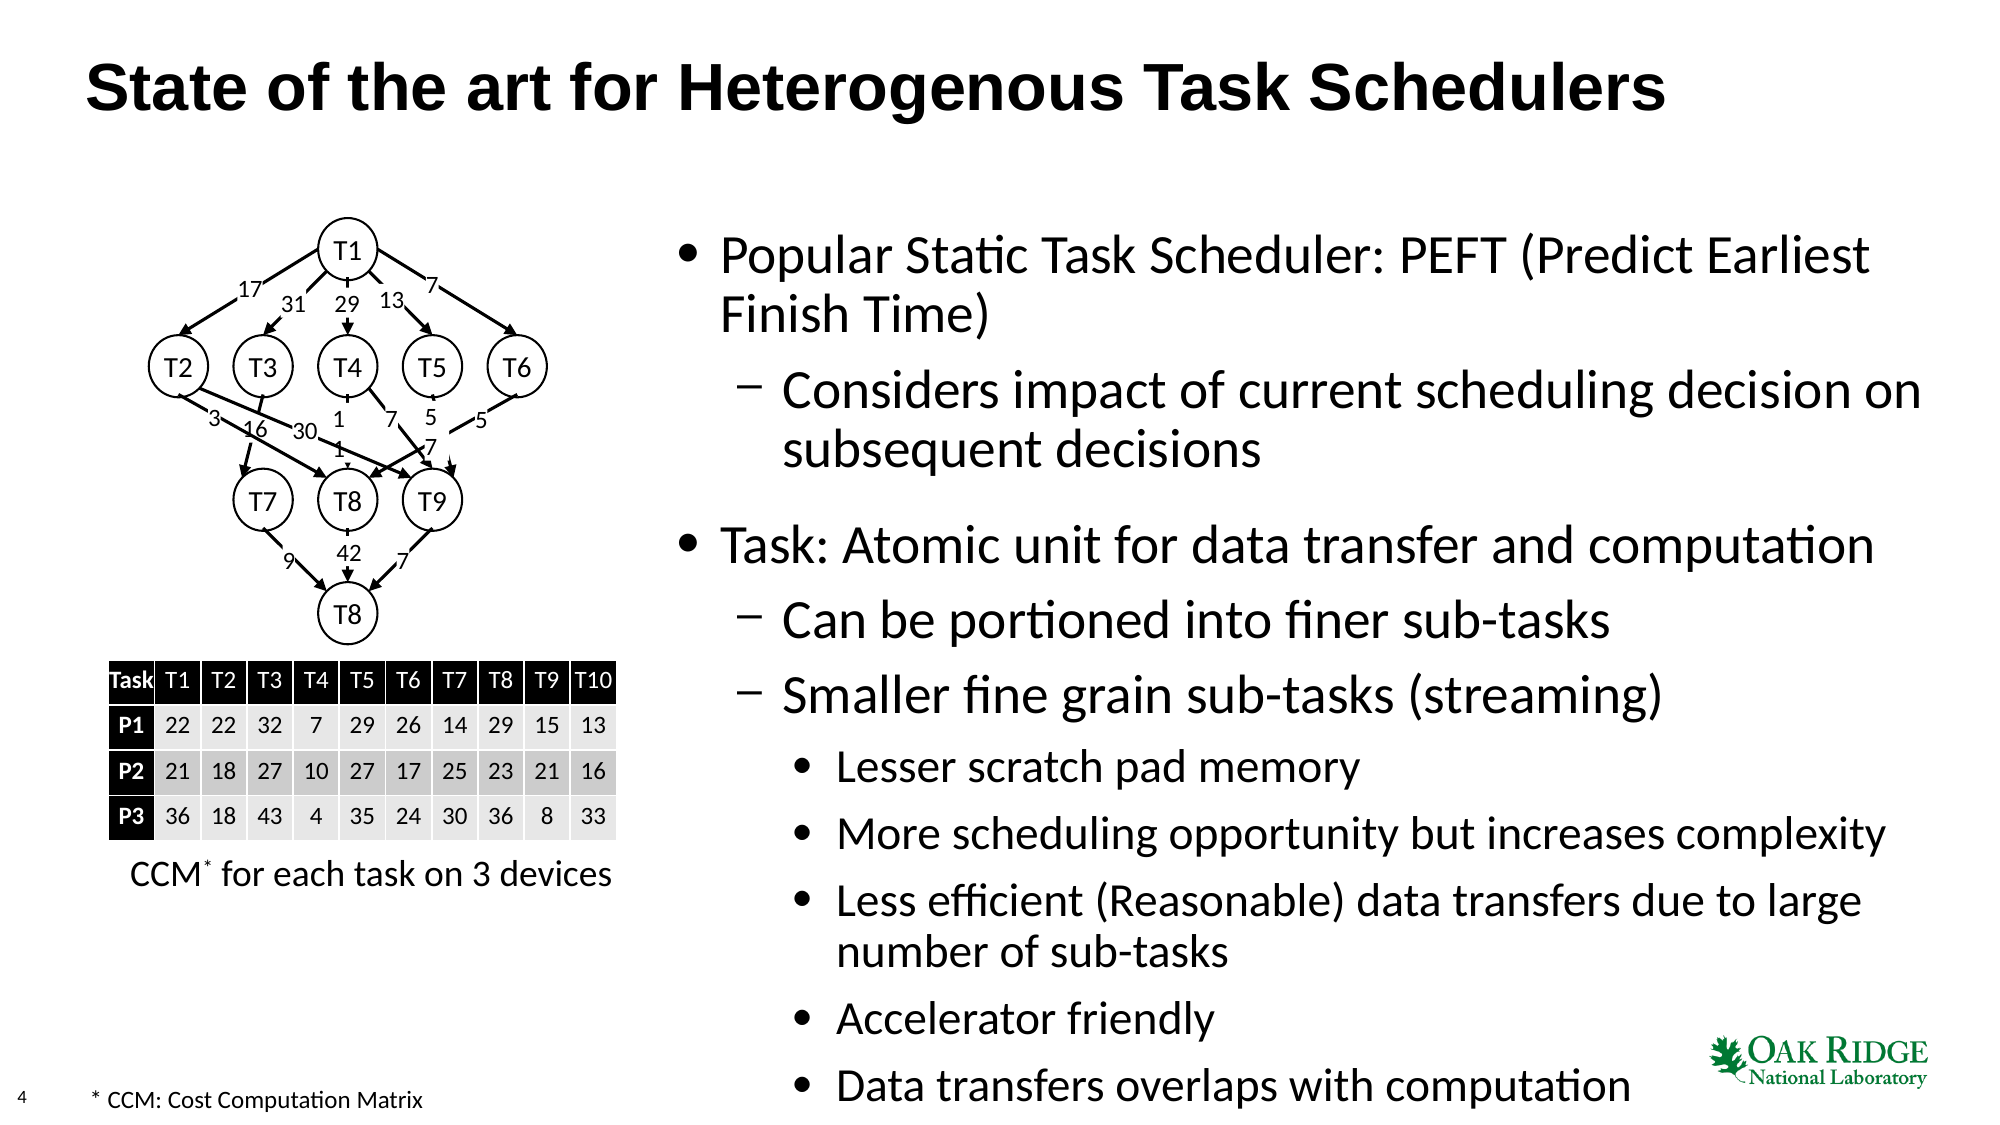

# State of the art for Heterogenous Task Schedulers
Popular Static Task Scheduler: PEFT (Predict Earliest Finish Time)
Considers impact of current scheduling decision on subsequent decisions
Task: Atomic unit for data transfer and computation
Can be portioned into finer sub-tasks
Smaller fine grain sub-tasks (streaming)
Lesser scratch pad memory
More scheduling opportunity but increases complexity
Less efficient (Reasonable) data transfers due to large number of sub-tasks
Accelerator friendly
Data transfers overlaps with computation

T1
7
17
13
31
29
T2
T3
T4
T5
T6
57
3
7
11
5
16
30
T7
T8
T9
42
9
7
T8
| Task | T1 | T2 | T3 | T4 | T5 | T6 | T7 | T8 | T9 | T10 |
| --- | --- | --- | --- | --- | --- | --- | --- | --- | --- | --- |
| P1 | 22 | 22 | 32 | 7 | 29 | 26 | 14 | 29 | 15 | 13 |
| P2 | 21 | 18 | 27 | 10 | 27 | 17 | 25 | 23 | 21 | 16 |
| P3 | 36 | 18 | 43 | 4 | 35 | 24 | 30 | 36 | 8 | 33 |
CCM* for each task on 3 devices
* CCM: Cost Computation Matrix